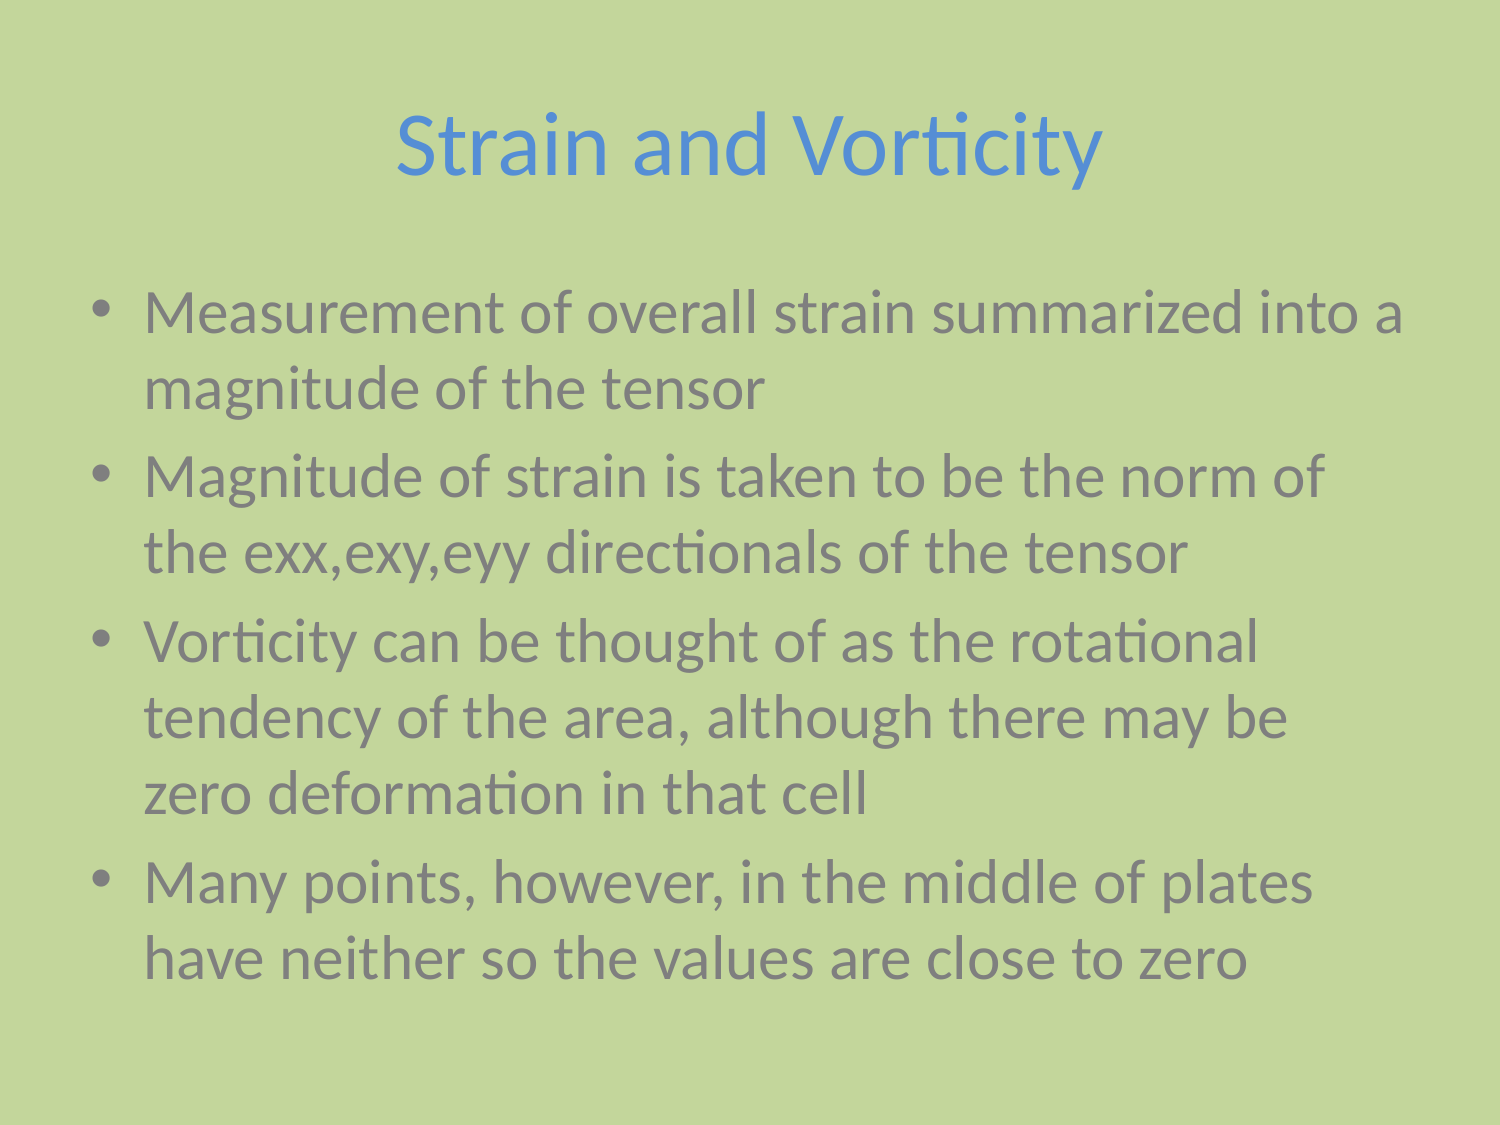

# Strain and Vorticity
Measurement of overall strain summarized into a magnitude of the tensor
Magnitude of strain is taken to be the norm of the exx,exy,eyy directionals of the tensor
Vorticity can be thought of as the rotational tendency of the area, although there may be zero deformation in that cell
Many points, however, in the middle of plates have neither so the values are close to zero